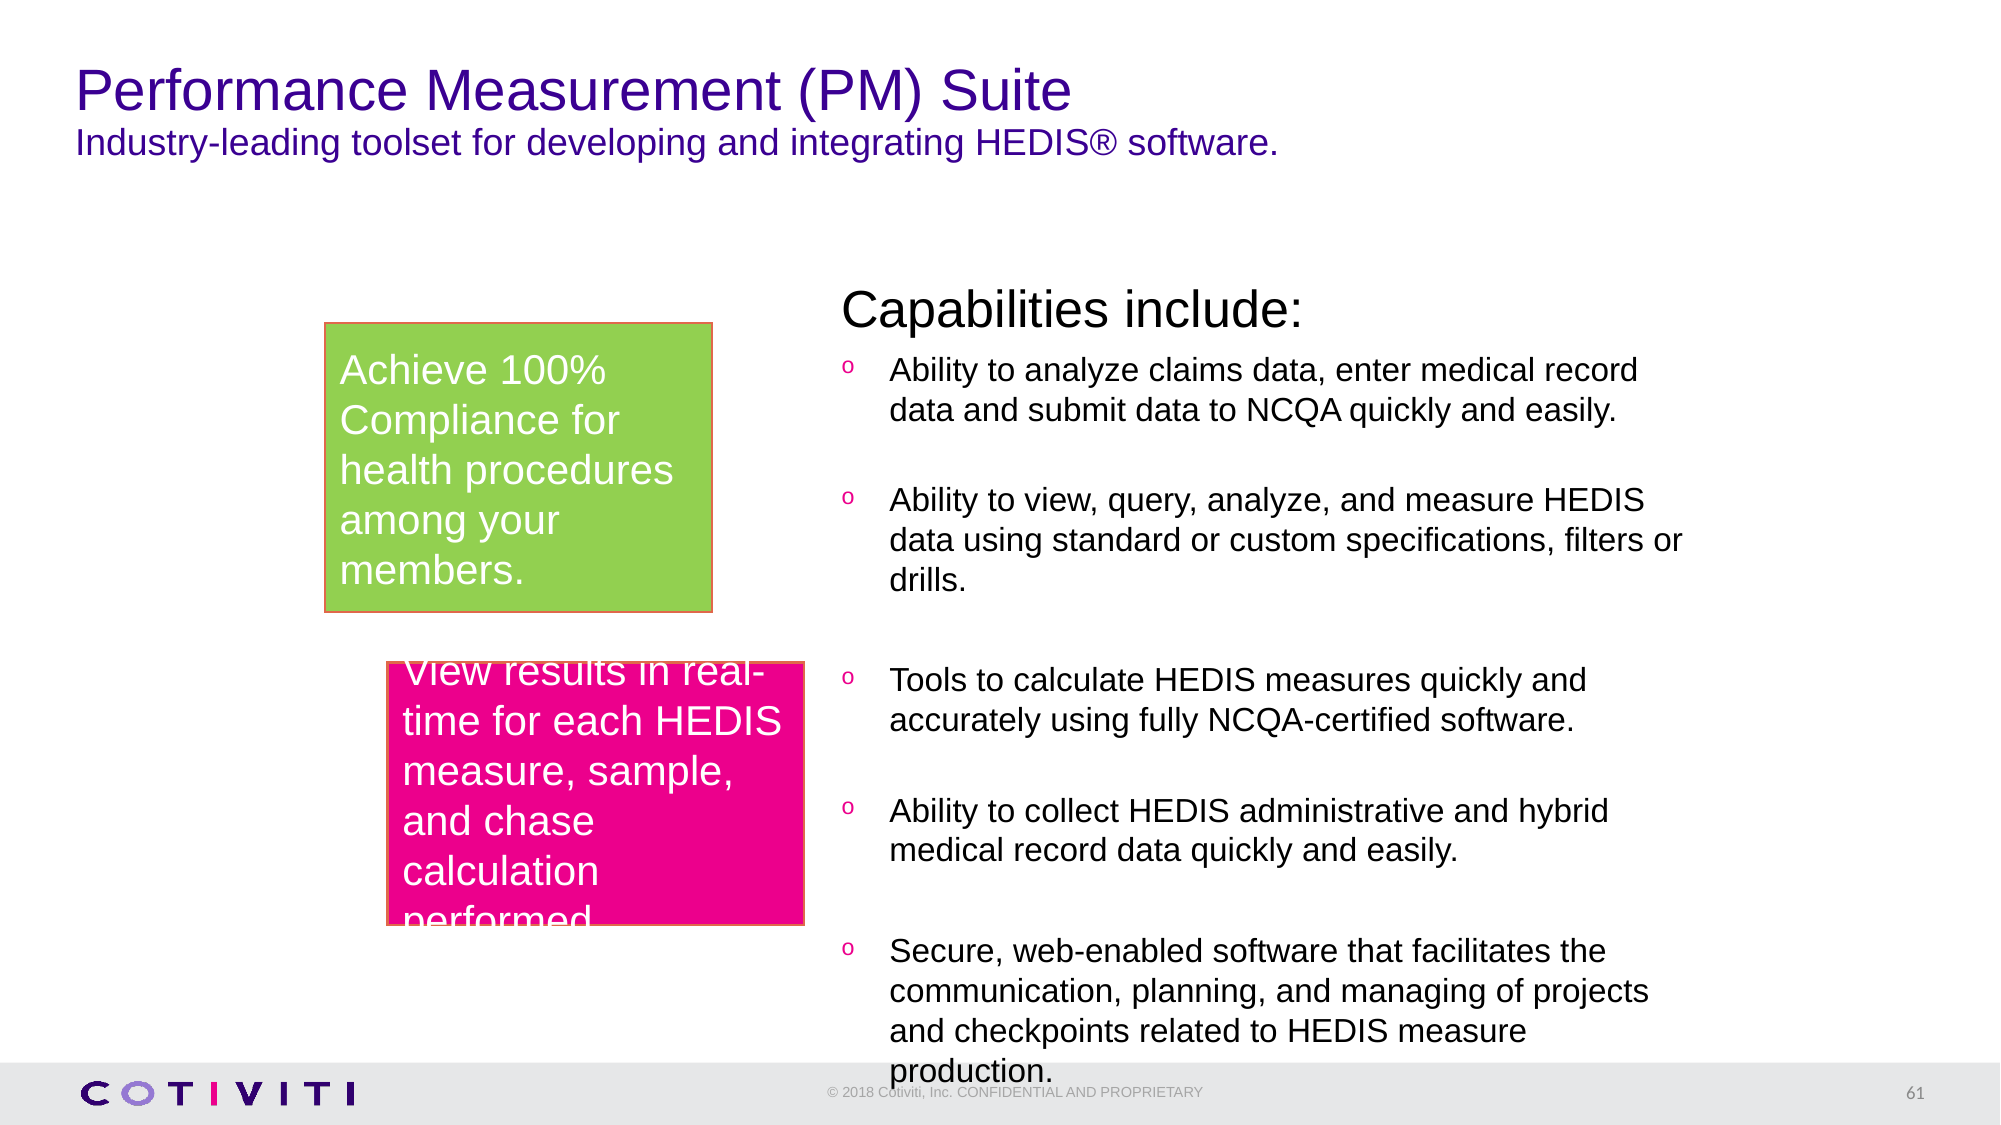

# Performance Measurement (PM) Suite Industry-leading toolset for developing and integrating HEDIS® software.
Capabilities include:
Ability to analyze claims data, enter medical record data and submit data to NCQA quickly and easily.
Ability to view, query, analyze, and measure HEDIS data using standard or custom specifications, filters or drills.

Tools to calculate HEDIS measures quickly and accurately using fully NCQA-certified software.
Ability to collect HEDIS administrative and hybrid medical record data quickly and easily.

Secure, web-enabled software that facilitates the communication, planning, and managing of projects and checkpoints related to HEDIS measure production.
Achieve 100%
Compliance for health procedures
among your members.
View results in real-time for each HEDIS measure, sample, and chase calculation
performed.
61